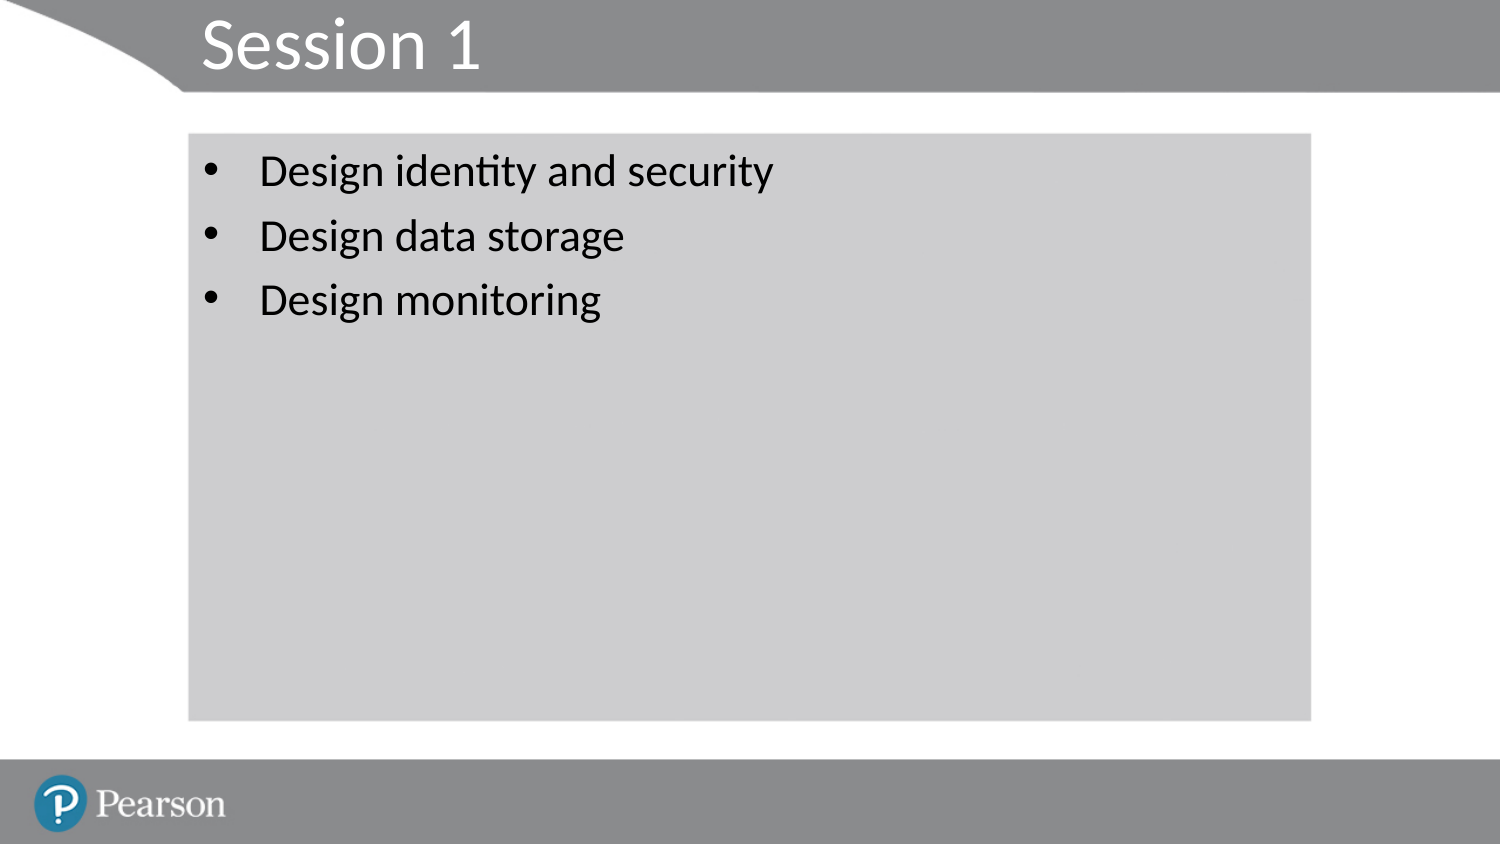

# Session 1
Design identity and security
Design data storage
Design monitoring